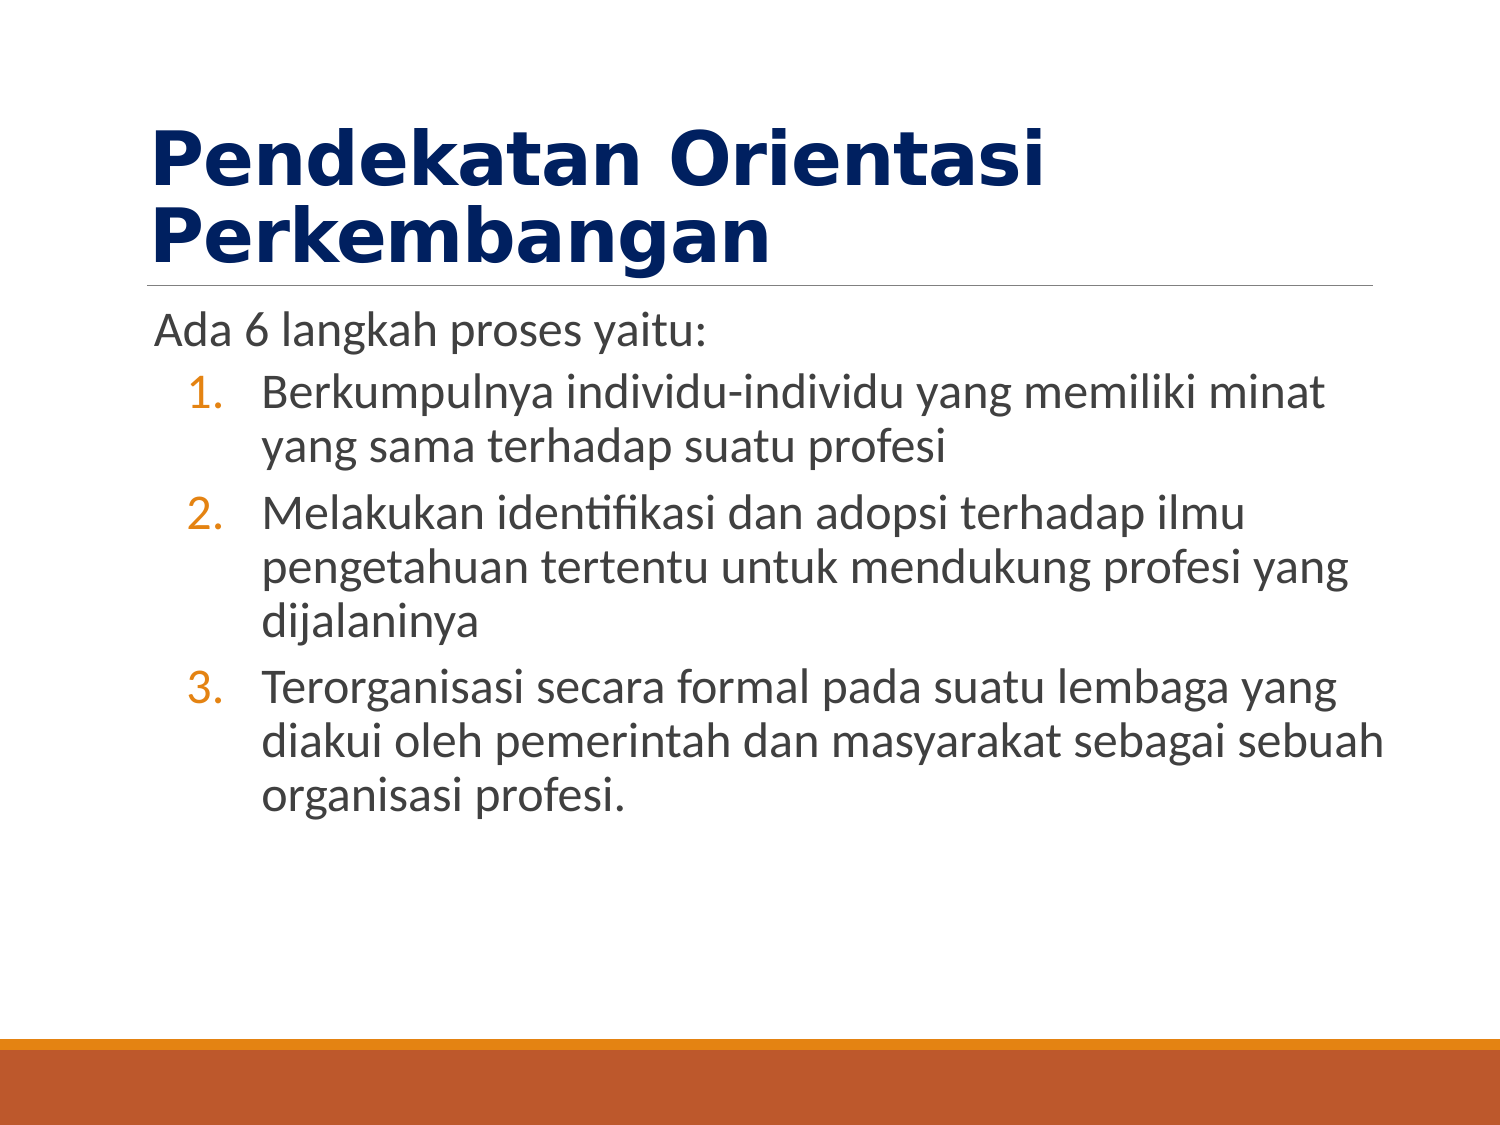

# Pendekatan Orientasi Perkembangan
Ada 6 langkah proses yaitu:
Berkumpulnya individu-individu yang memiliki minat yang sama terhadap suatu profesi
Melakukan identifikasi dan adopsi terhadap ilmu pengetahuan tertentu untuk mendukung profesi yang dijalaninya
Terorganisasi secara formal pada suatu lembaga yang diakui oleh pemerintah dan masyarakat sebagai sebuah organisasi profesi.